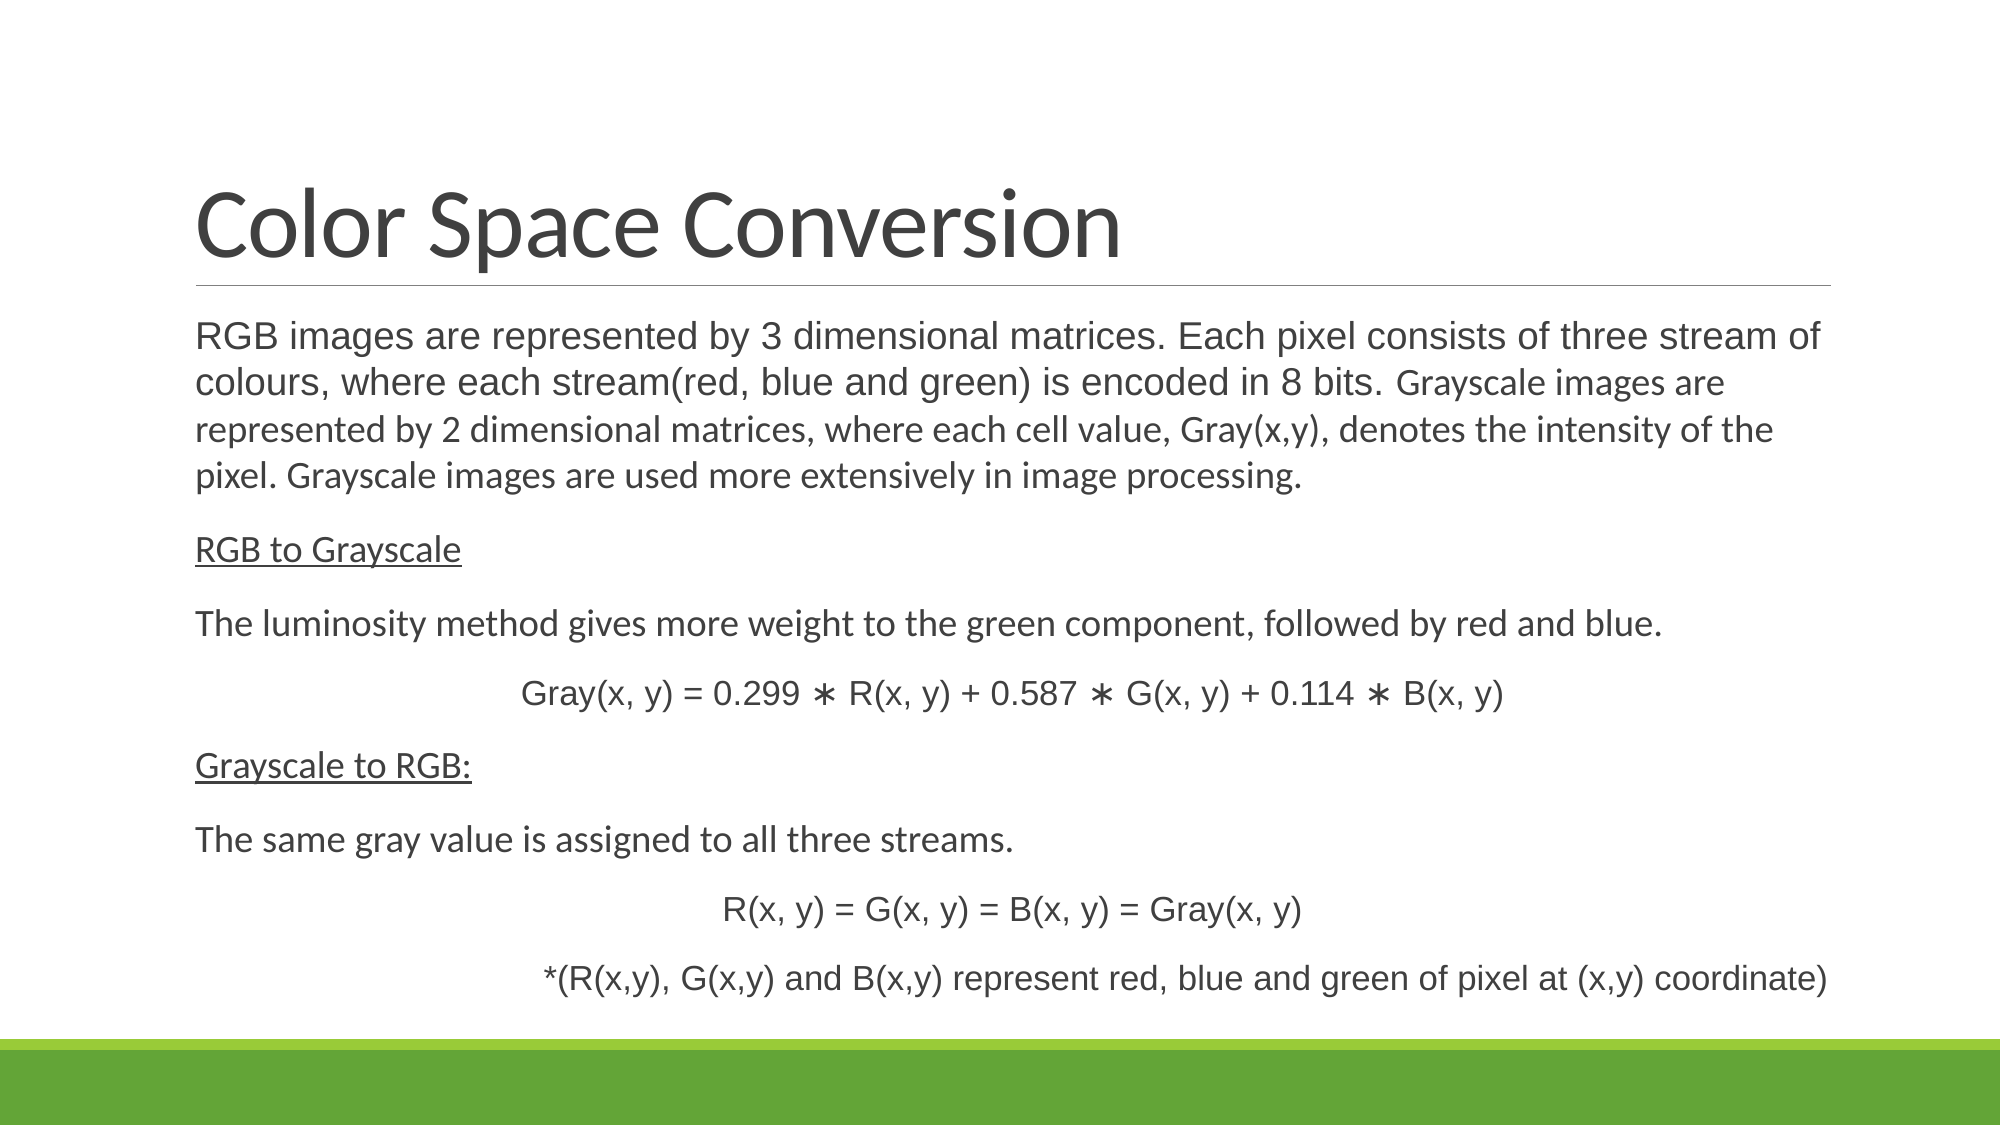

# Color Space Conversion
RGB images are represented by 3 dimensional matrices. Each pixel consists of three stream of colours, where each stream(red, blue and green) is encoded in 8 bits. Grayscale images are represented by 2 dimensional matrices, where each cell value, Gray(x,y), denotes the intensity of the pixel. Grayscale images are used more extensively in image processing.
RGB to Grayscale
The luminosity method gives more weight to the green component, followed by red and blue.
Gray(x, y) = 0.299 ∗ R(x, y) + 0.587 ∗ G(x, y) + 0.114 ∗ B(x, y)
Grayscale to RGB:
The same gray value is assigned to all three streams.
R(x, y) = G(x, y) = B(x, y) = Gray(x, y)
*(R(x,y), G(x,y) and B(x,y) represent red, blue and green of pixel at (x,y) coordinate)